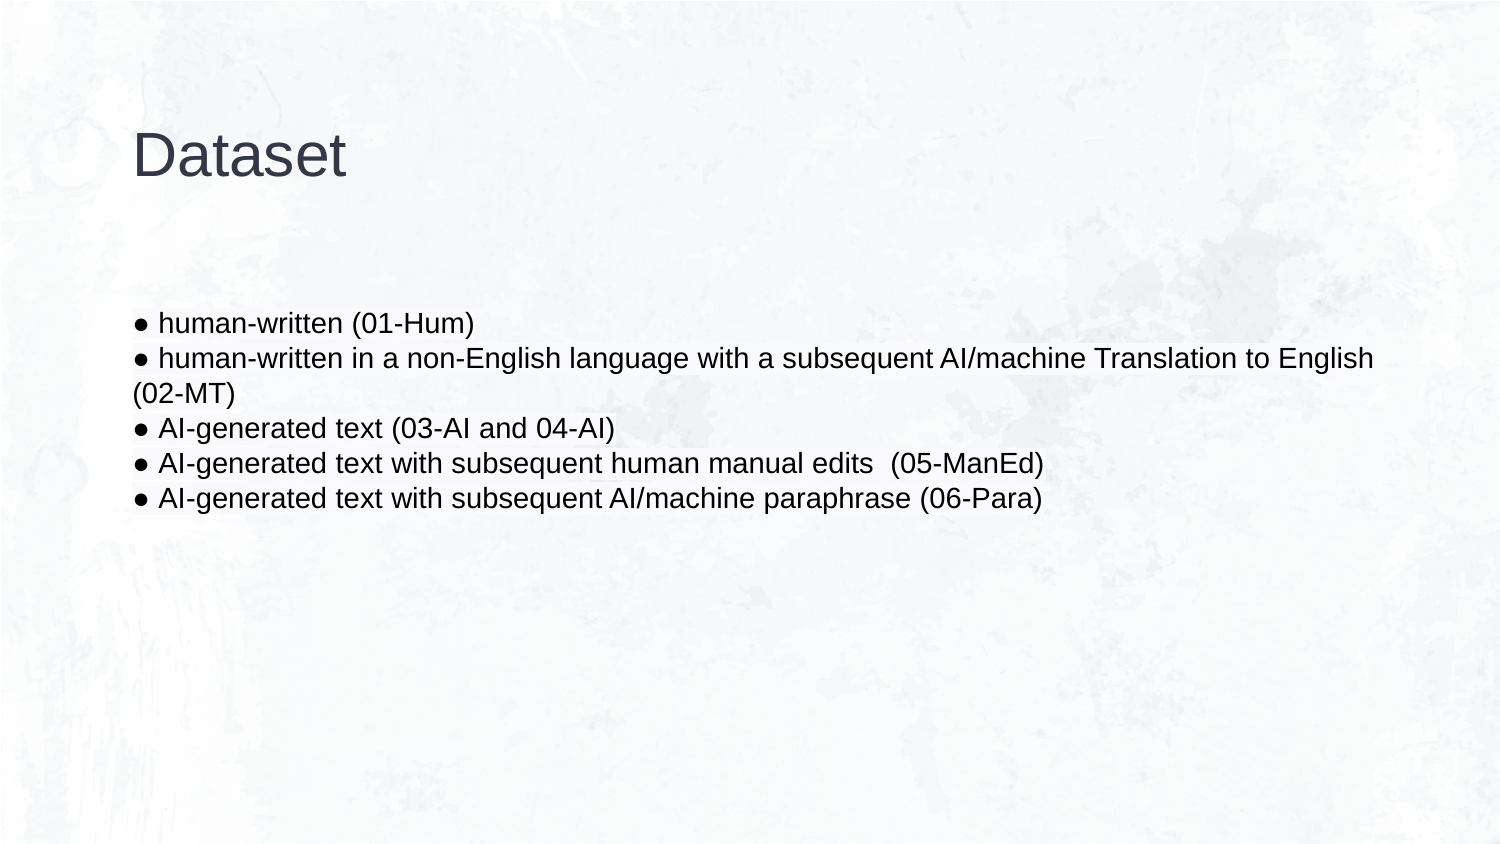

# Dataset
● human-written (01-Hum)
● human-written in a non-English language with a subsequent AI/machine Translation to English (02-MT)
● AI-generated text (03-AI and 04-AI)
● AI-generated text with subsequent human manual edits  (05-ManEd)
● AI-generated text with subsequent AI/machine paraphrase (06-Para)